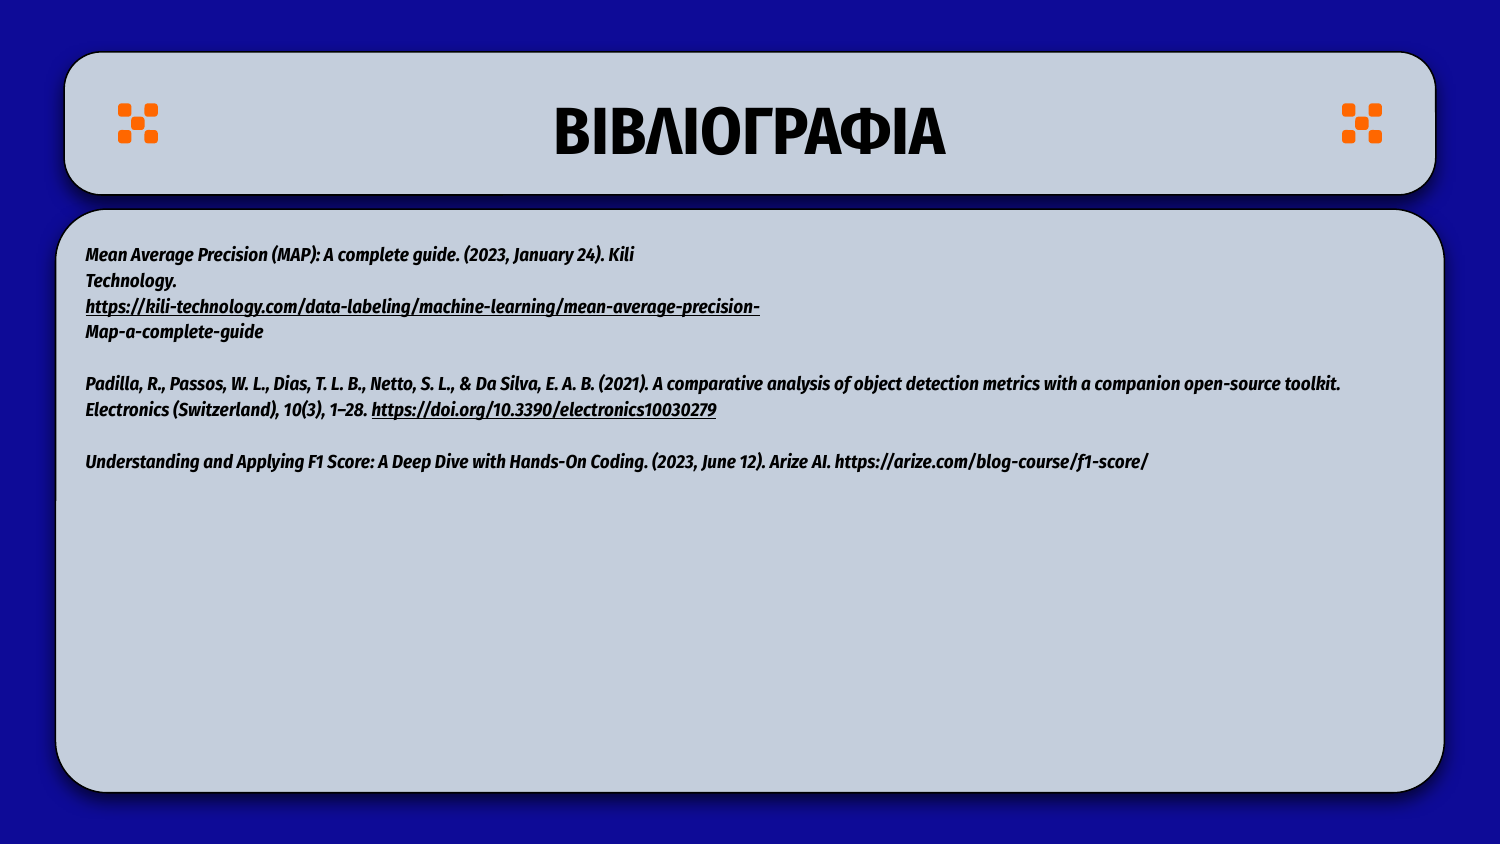

# ΒΙΒΛΙΟΓΡΑΦΙΑ

Mean Average Precision (MAP): A complete guide. (2023, January 24). Kili
Technology.
https://kili-technology.com/data-labeling/machine-learning/mean-average-precision-
Map-a-complete-guide

Padilla, R., Passos, W. L., Dias, T. L. B., Netto, S. L., & Da Silva, E. A. B. (2021). A comparative analysis of object detection metrics with a companion open-source toolkit. Electronics (Switzerland), 10(3), 1–28. https://doi.org/10.3390/electronics10030279

Understanding and Applying F1 Score: A Deep Dive with Hands-On Coding. (2023, June 12). Arize AI. https://arize.com/blog-course/f1-score/